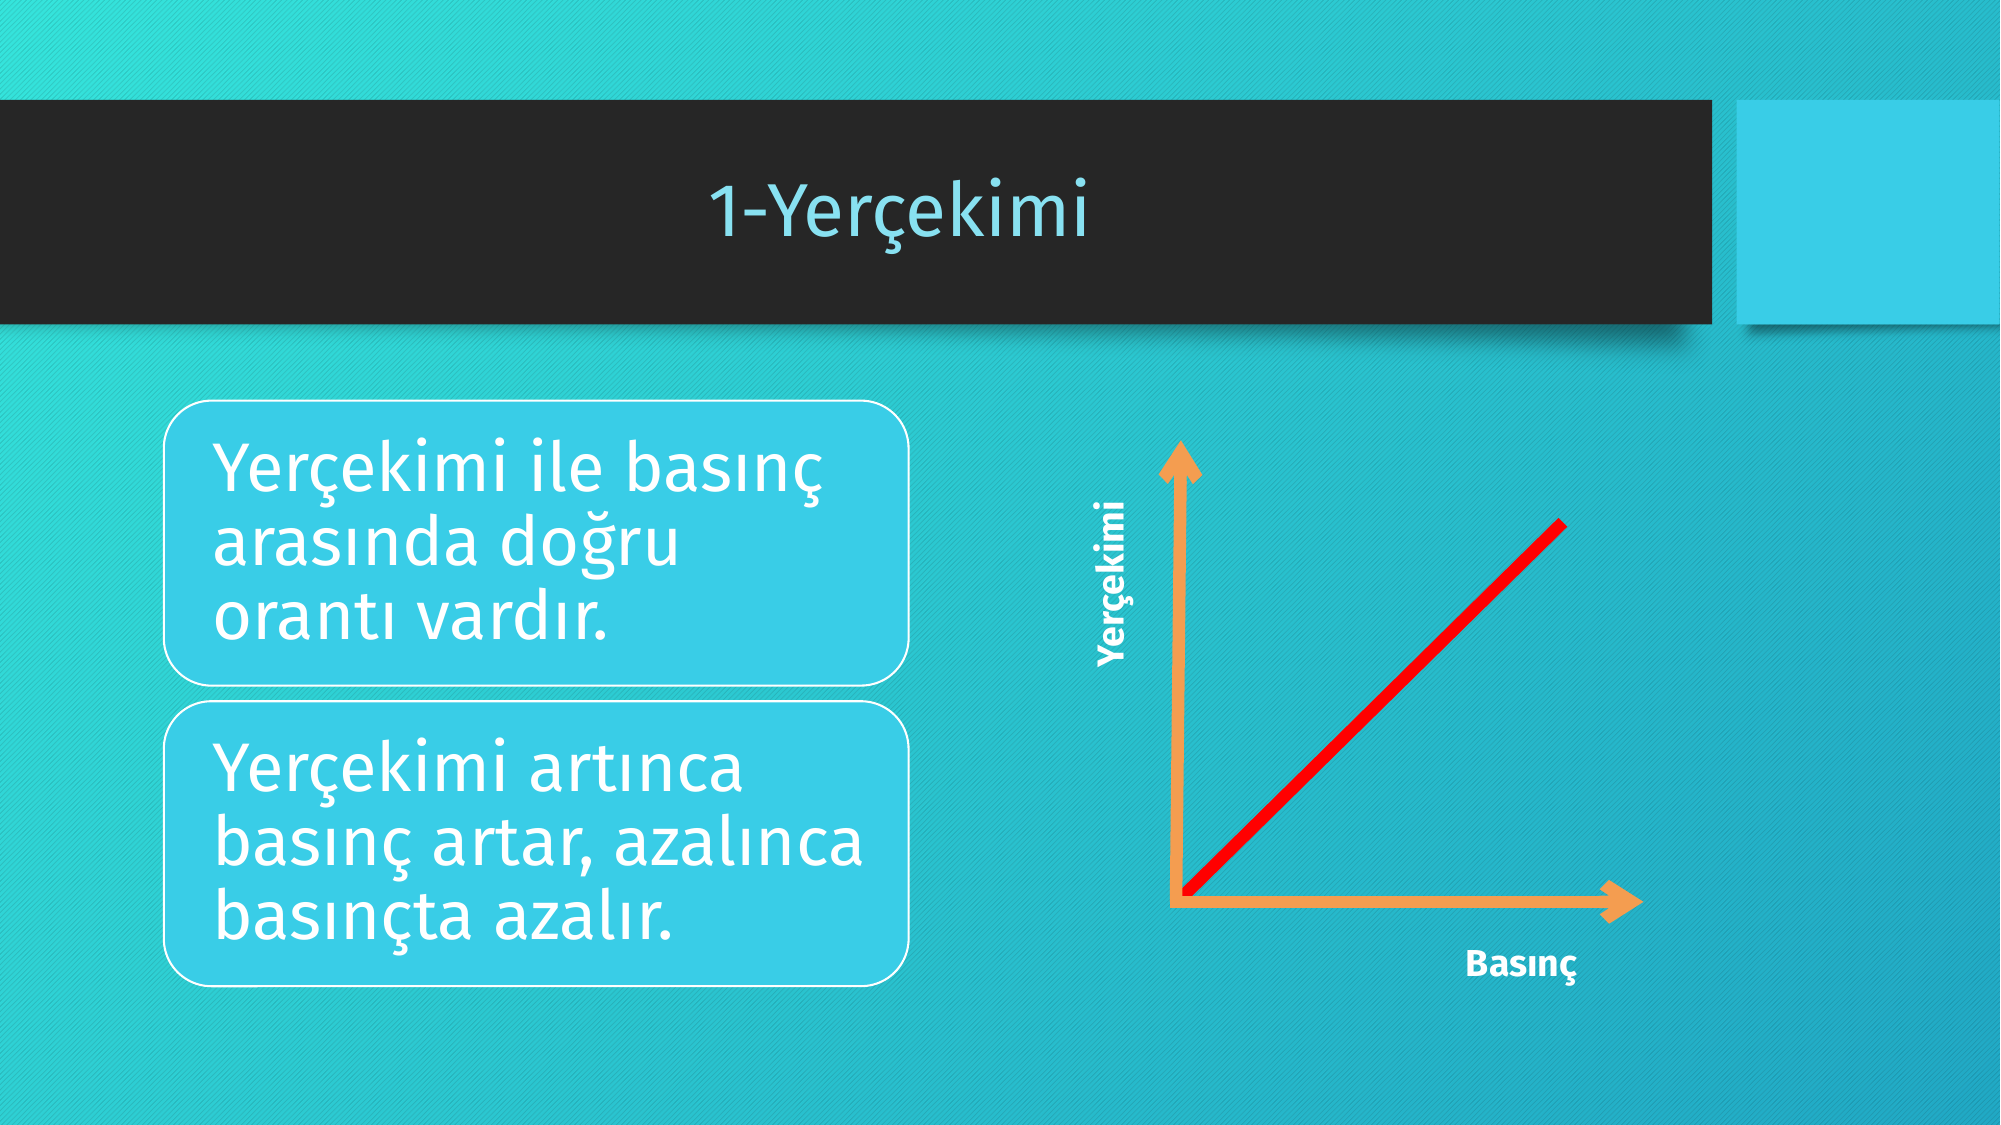

# 1-Yerçekimi
Yerçekimi ile basınç arasında doğru orantı vardır.
Yerçekimi artınca basınç artar, azalınca basınçta azalır.

Yerçekimi
Basınç